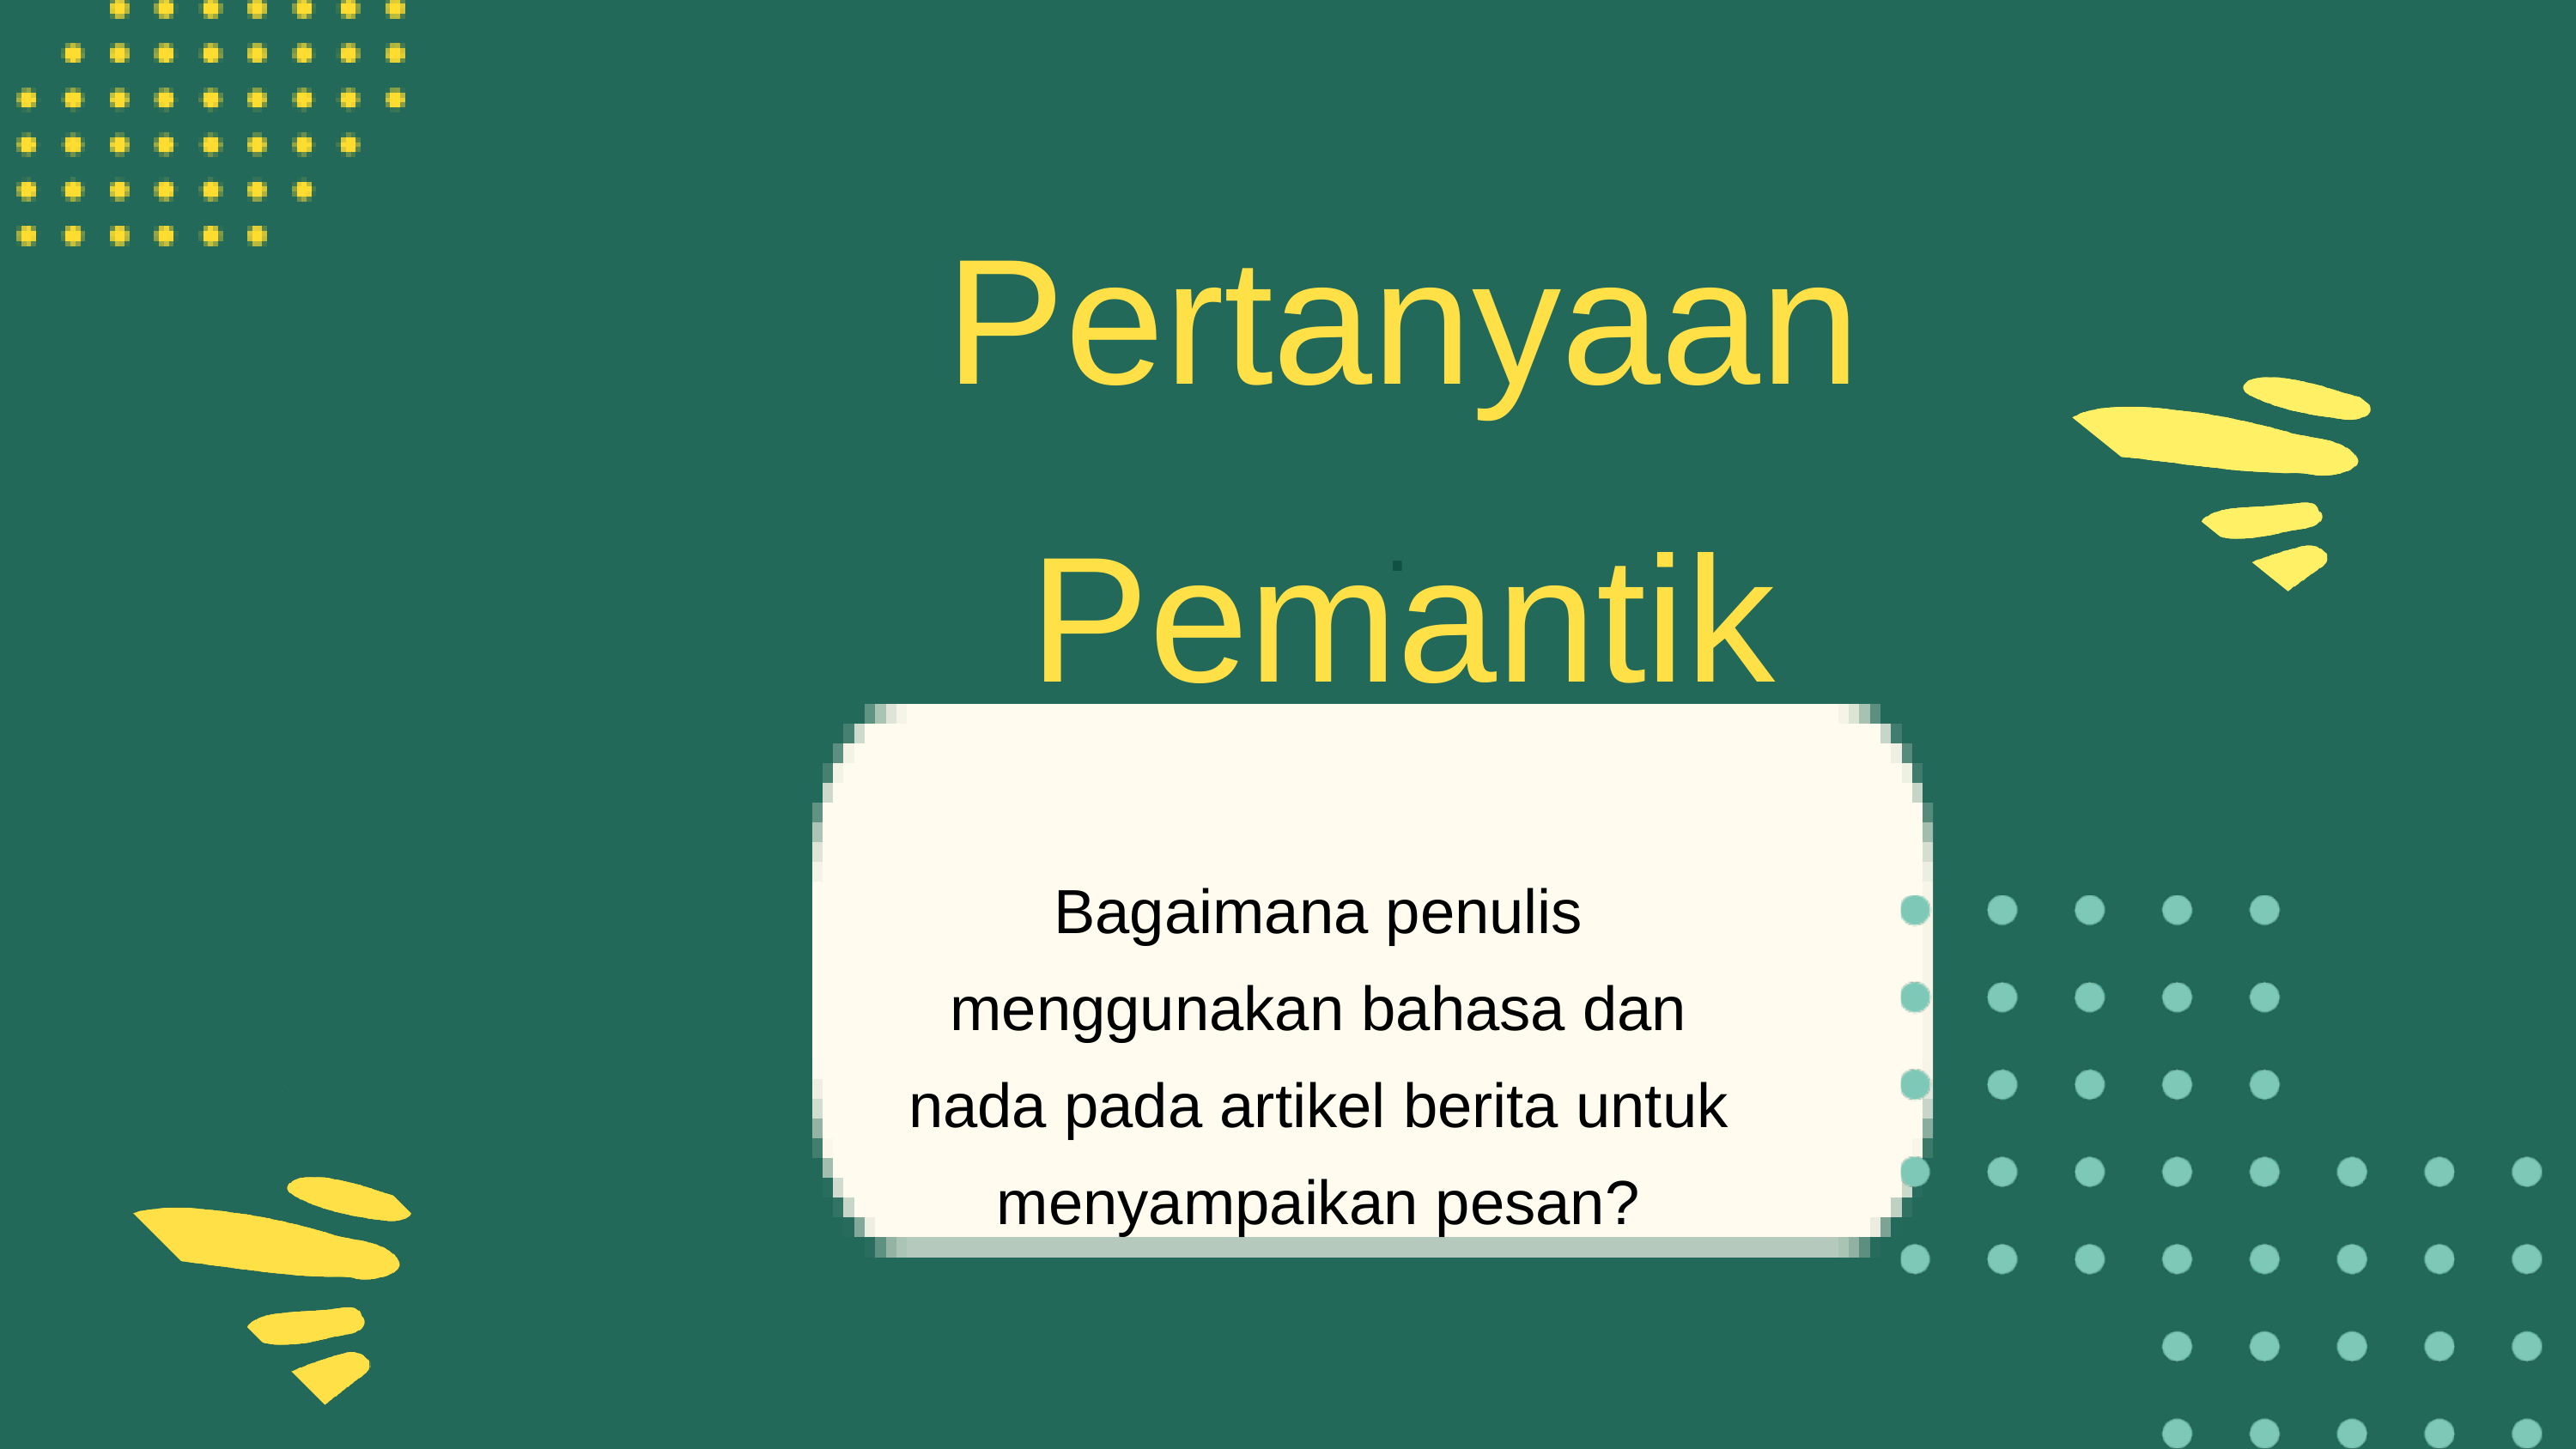

Pertanyaan Pemantik

.

Bagaimana penulis menggunakan bahasa dan nada pada artikel berita untuk menyampaikan pesan?